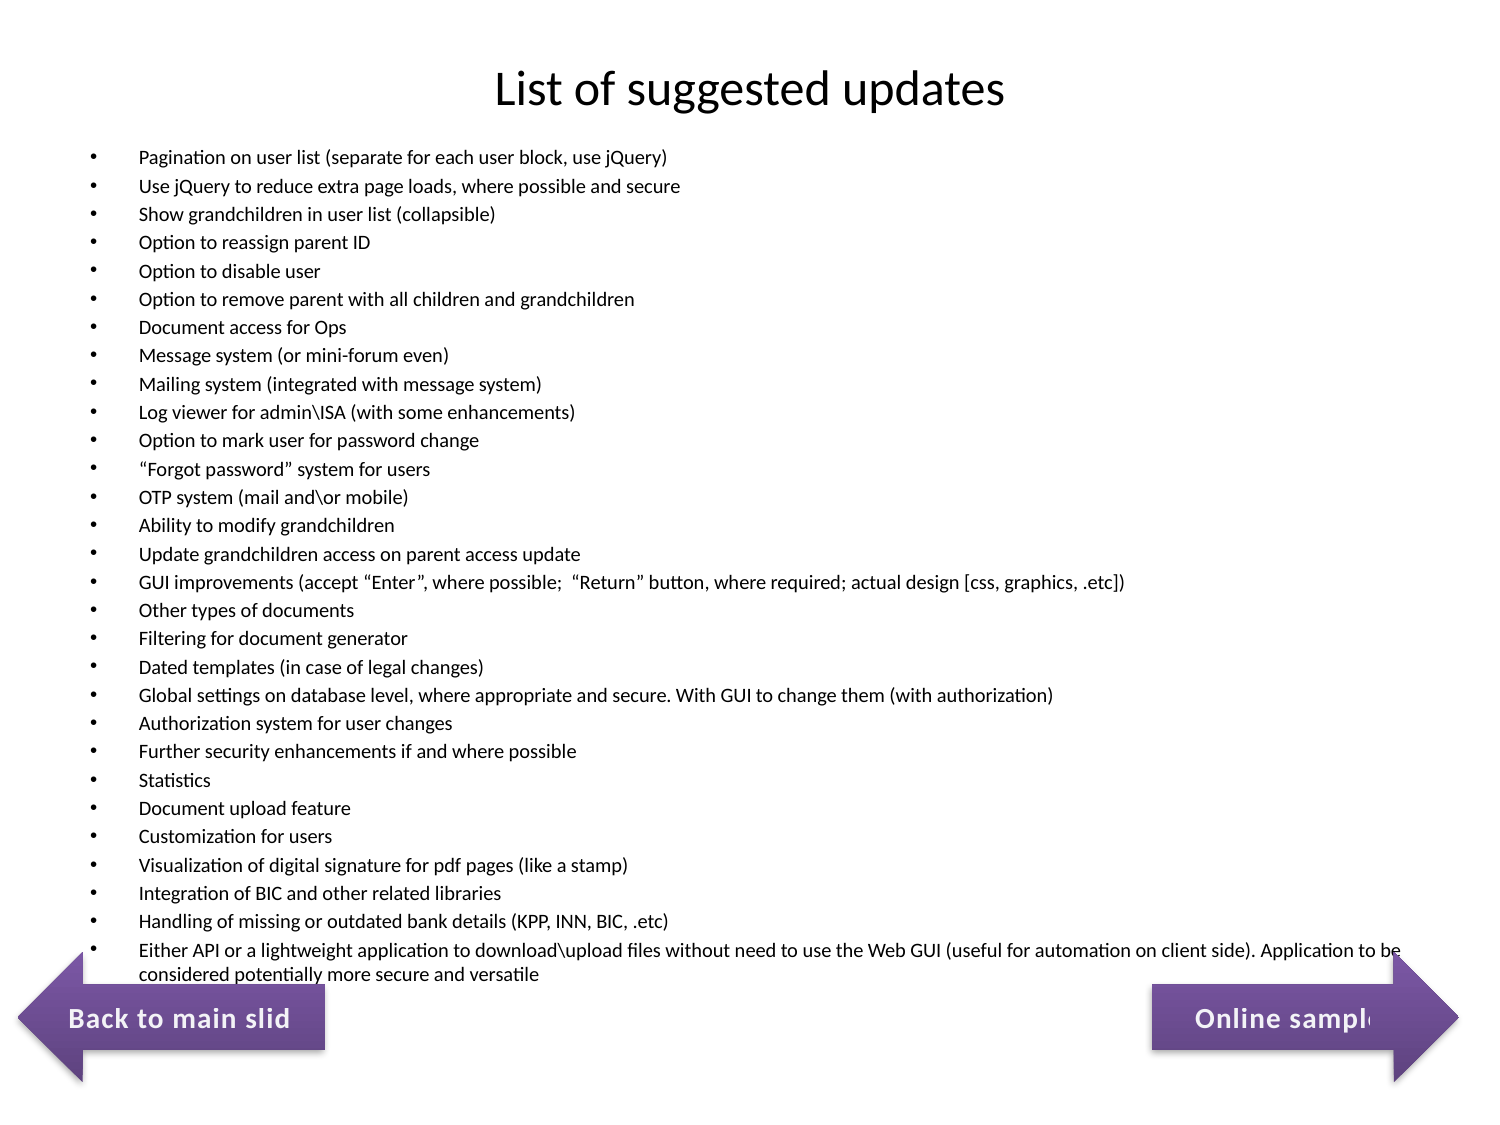

# List of suggested updates
Pagination on user list (separate for each user block, use jQuery)
Use jQuery to reduce extra page loads, where possible and secure
Show grandchildren in user list (collapsible)
Option to reassign parent ID
Option to disable user
Option to remove parent with all children and grandchildren
Document access for Ops
Message system (or mini-forum even)
Mailing system (integrated with message system)
Log viewer for admin\ISA (with some enhancements)
Option to mark user for password change
“Forgot password” system for users
OTP system (mail and\or mobile)
Ability to modify grandchildren
Update grandchildren access on parent access update
GUI improvements (accept “Enter”, where possible;  “Return” button, where required; actual design [css, graphics, .etc])
Other types of documents
Filtering for document generator
Dated templates (in case of legal changes)
Global settings on database level, where appropriate and secure. With GUI to change them (with authorization)
Authorization system for user changes
Further security enhancements if and where possible
Statistics
Document upload feature
Customization for users
Visualization of digital signature for pdf pages (like a stamp)
Integration of BIC and other related libraries
Handling of missing or outdated bank details (KPP, INN, BIC, .etc)
Either API or a lightweight application to download\upload files without need to use the Web GUI (useful for automation on client side). Application to be considered potentially more secure and versatile
Back to main slide
Online sample